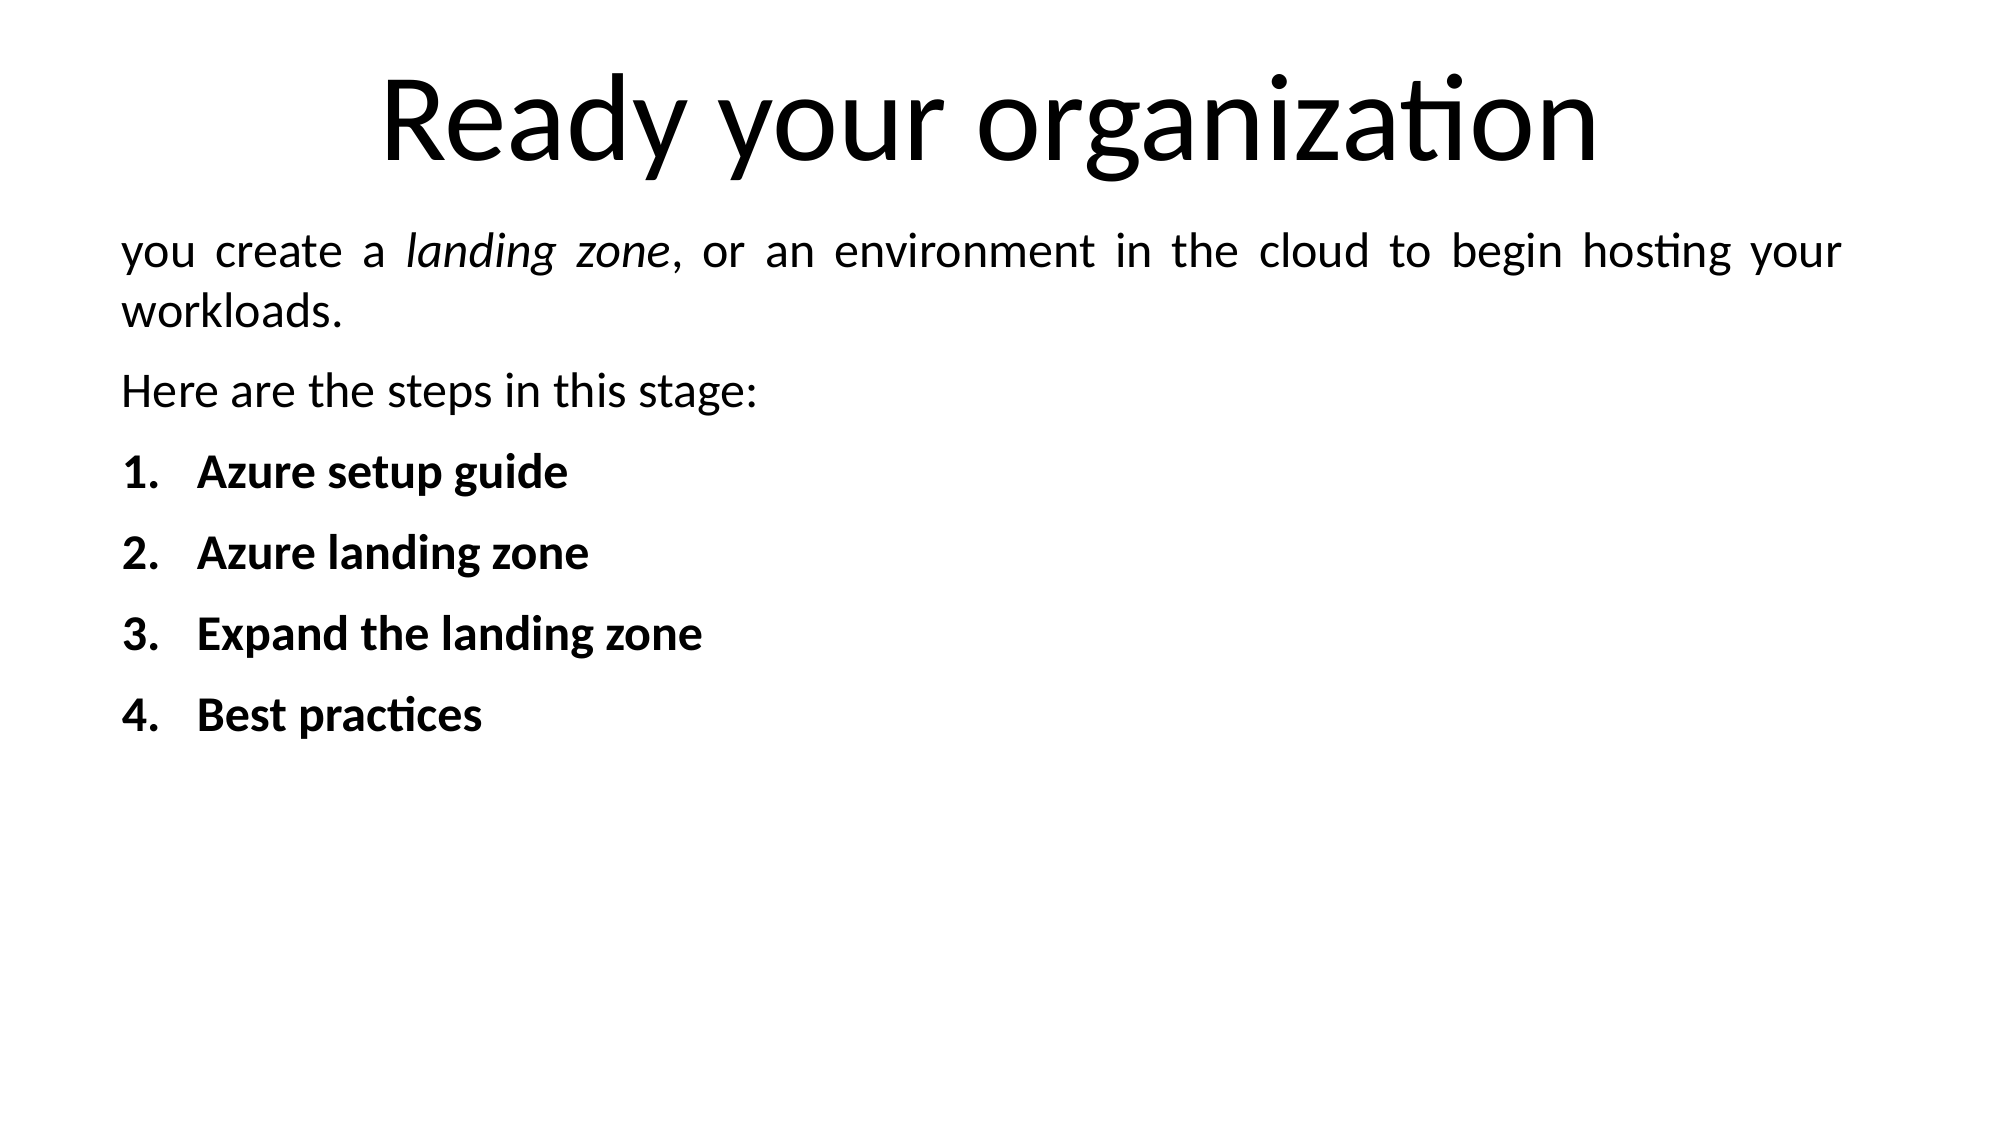

# Ready your organization
you create a landing zone, or an environment in the cloud to begin hosting your workloads.
Here are the steps in this stage:
Azure setup guide
Azure landing zone
Expand the landing zone
Best practices